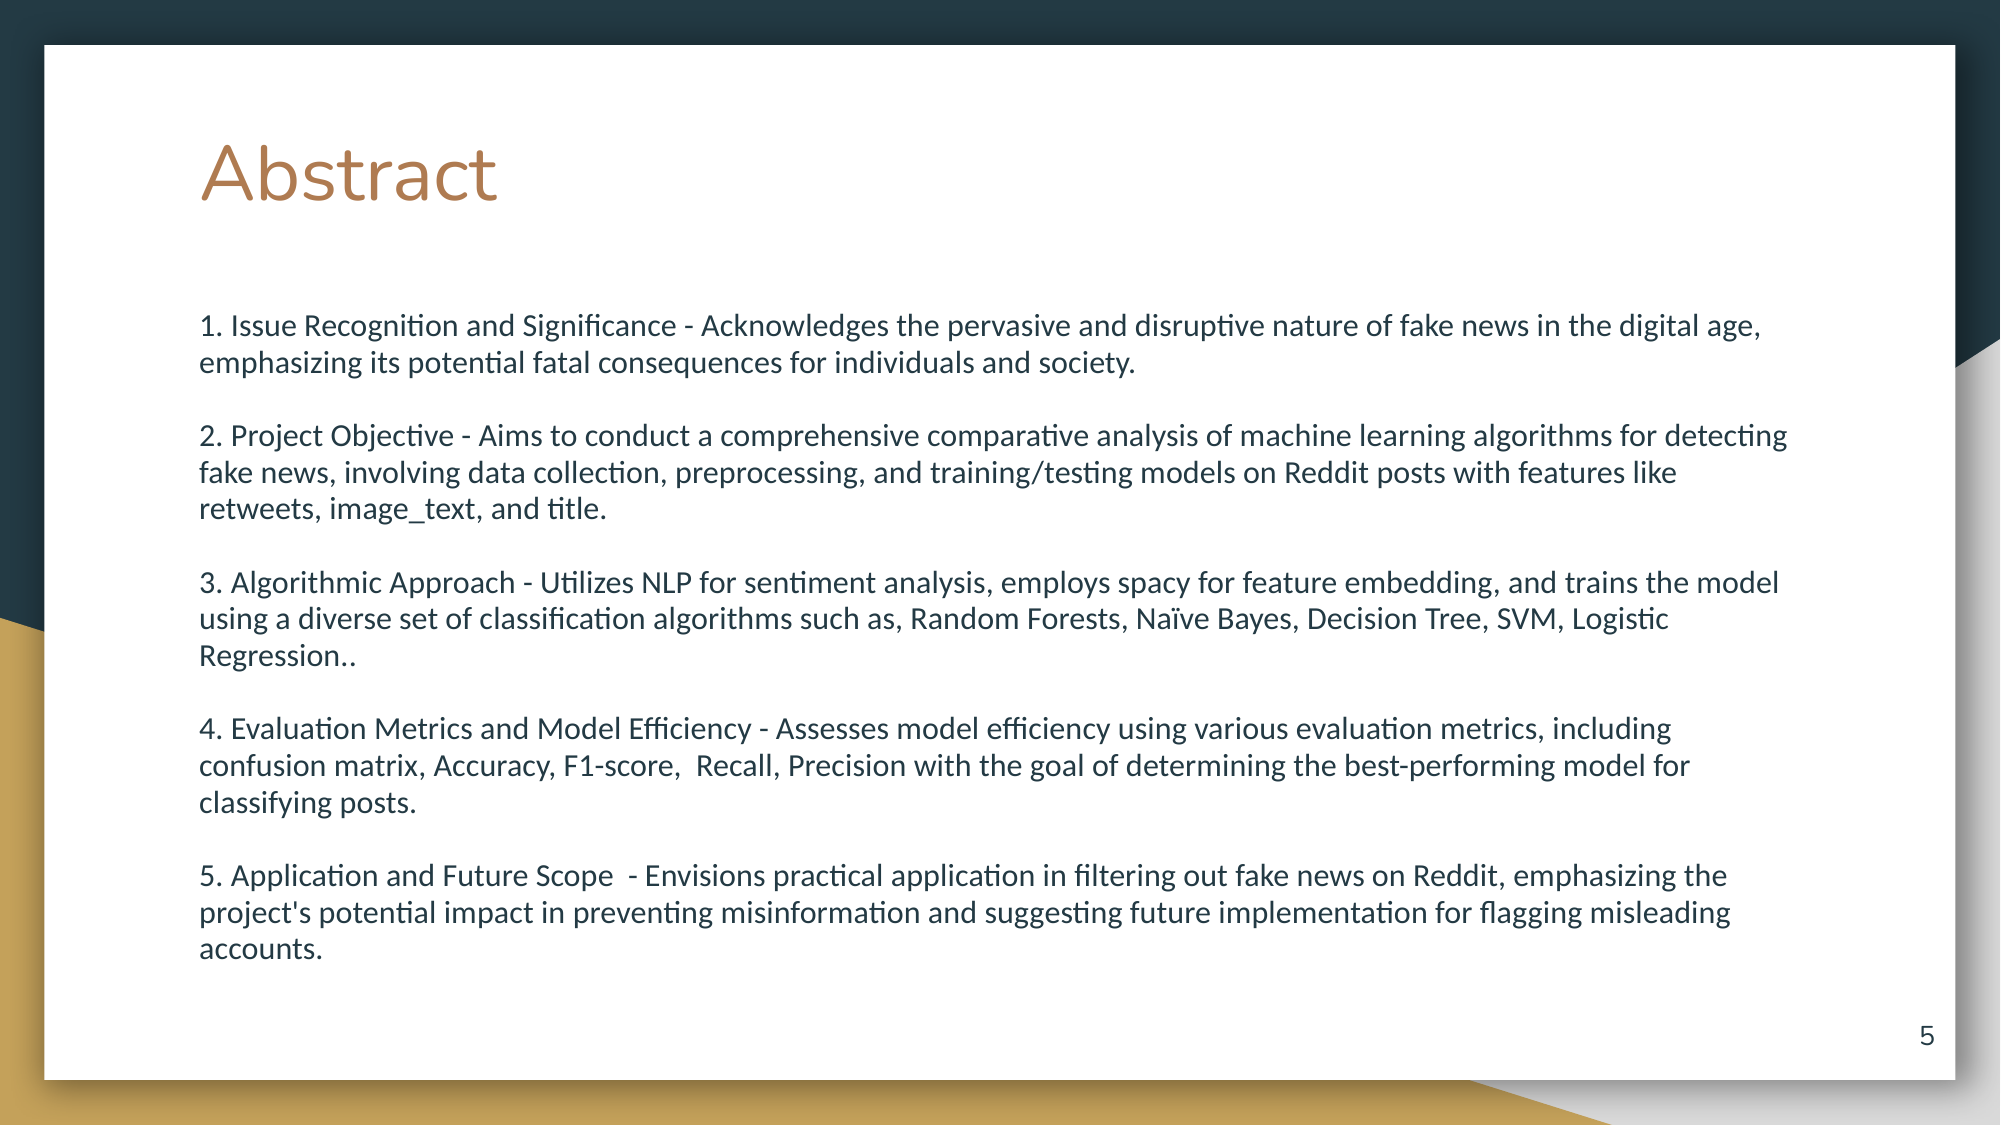

# Abstract
1. Issue Recognition and Significance - Acknowledges the pervasive and disruptive nature of fake news in the digital age, emphasizing its potential fatal consequences for individuals and society.

2. Project Objective - Aims to conduct a comprehensive comparative analysis of machine learning algorithms for detecting fake news, involving data collection, preprocessing, and training/testing models on Reddit posts with features like retweets, image_text, and title.

3. Algorithmic Approach - Utilizes NLP for sentiment analysis, employs spacy for feature embedding, and trains the model using a diverse set of classification algorithms such as, Random Forests, Naïve Bayes, Decision Tree, SVM, Logistic Regression..

4. Evaluation Metrics and Model Efficiency - Assesses model efficiency using various evaluation metrics, including confusion matrix, Accuracy, F1-score,  Recall, Precision with the goal of determining the best-performing model for classifying posts.

5. Application and Future Scope  - Envisions practical application in filtering out fake news on Reddit, emphasizing the project's potential impact in preventing misinformation and suggesting future implementation for flagging misleading accounts.
5